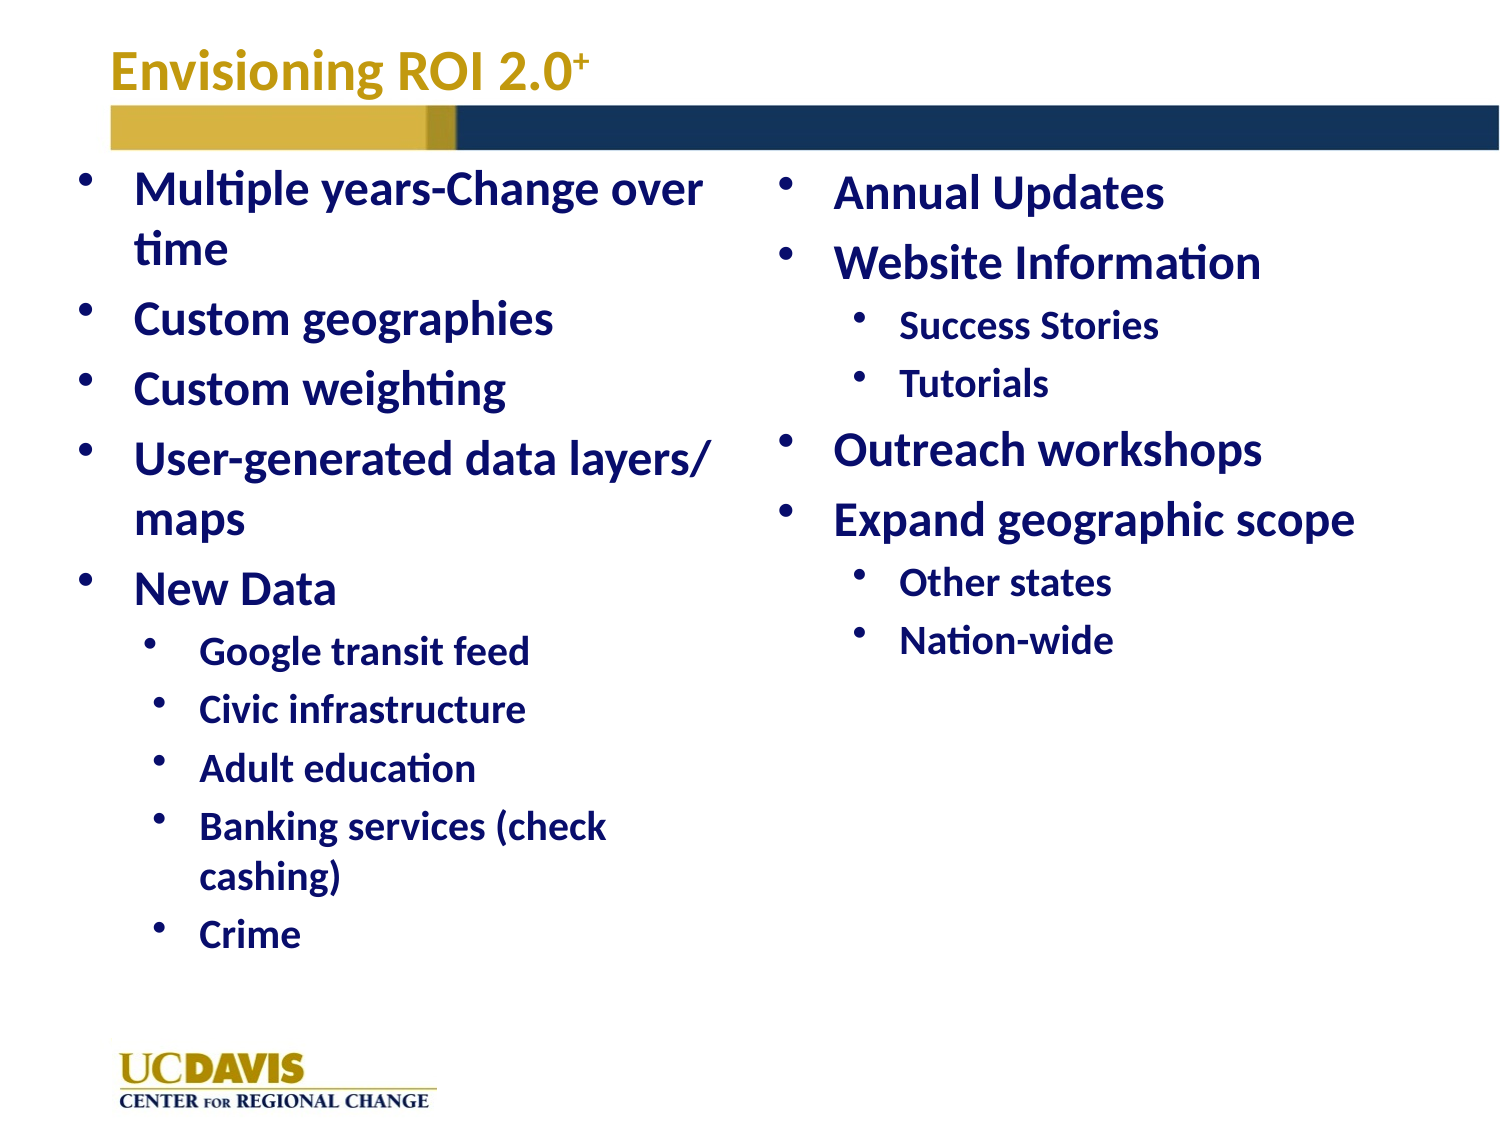

# Envisioning ROI 2.0+
Multiple years-Change over time
Custom geographies
Custom weighting
User-generated data layers/ maps
New Data
Google transit feed
Civic infrastructure
Adult education
Banking services (check cashing)
Crime
Annual Updates
Website Information
Success Stories
Tutorials
Outreach workshops
Expand geographic scope
Other states
Nation-wide